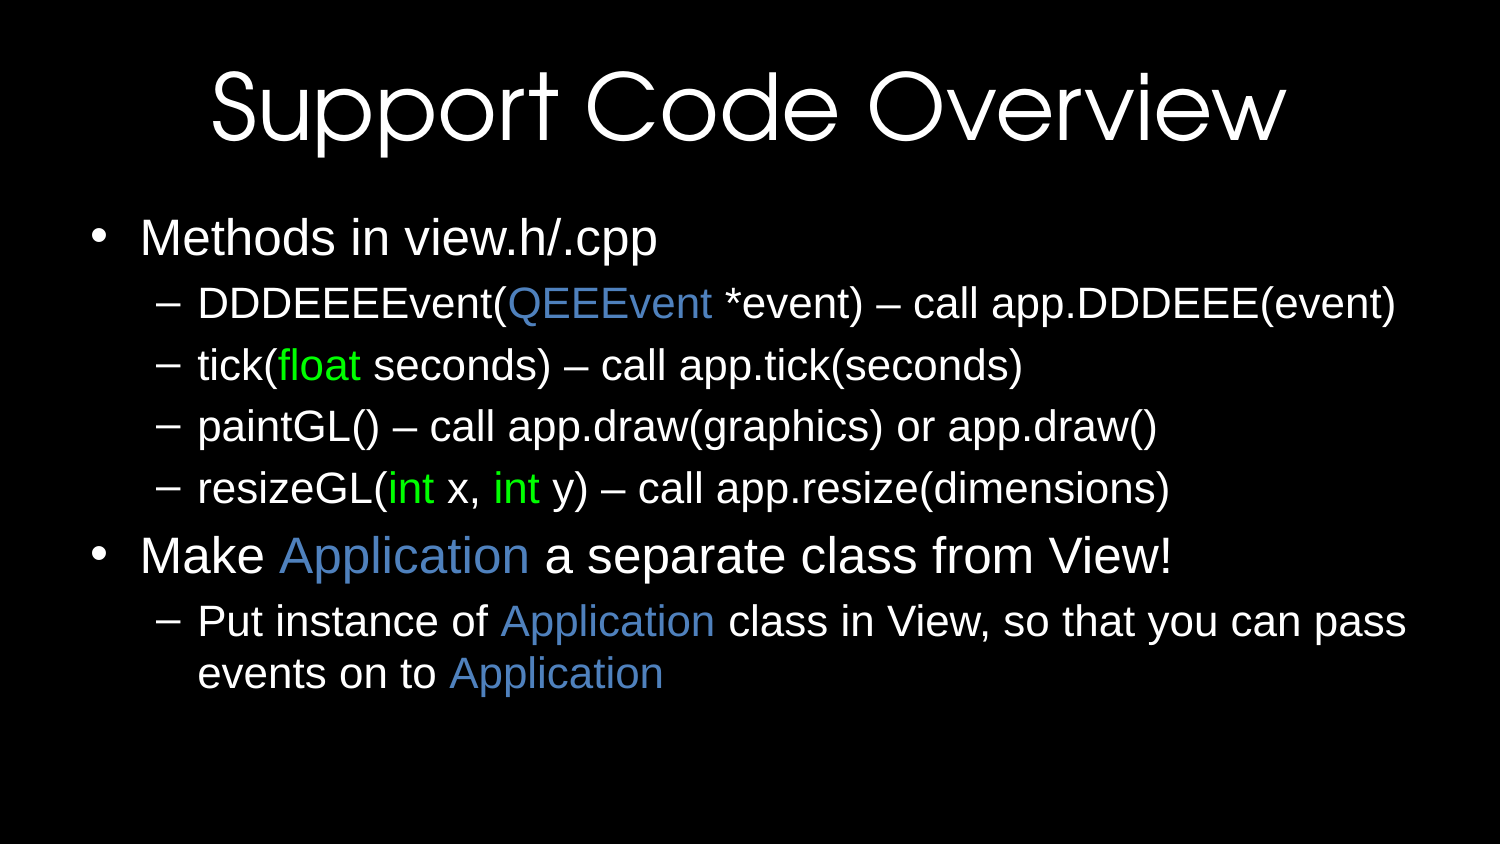

# Support Code Overview
Methods in view.h/.cpp
DDDEEEEvent(QEEEvent *event) – call app.DDDEEE(event)
tick(float seconds) – call app.tick(seconds)
paintGL() – call app.draw(graphics) or app.draw()
resizeGL(int x, int y) – call app.resize(dimensions)
Make Application a separate class from View!
Put instance of Application class in View, so that you can pass events on to Application